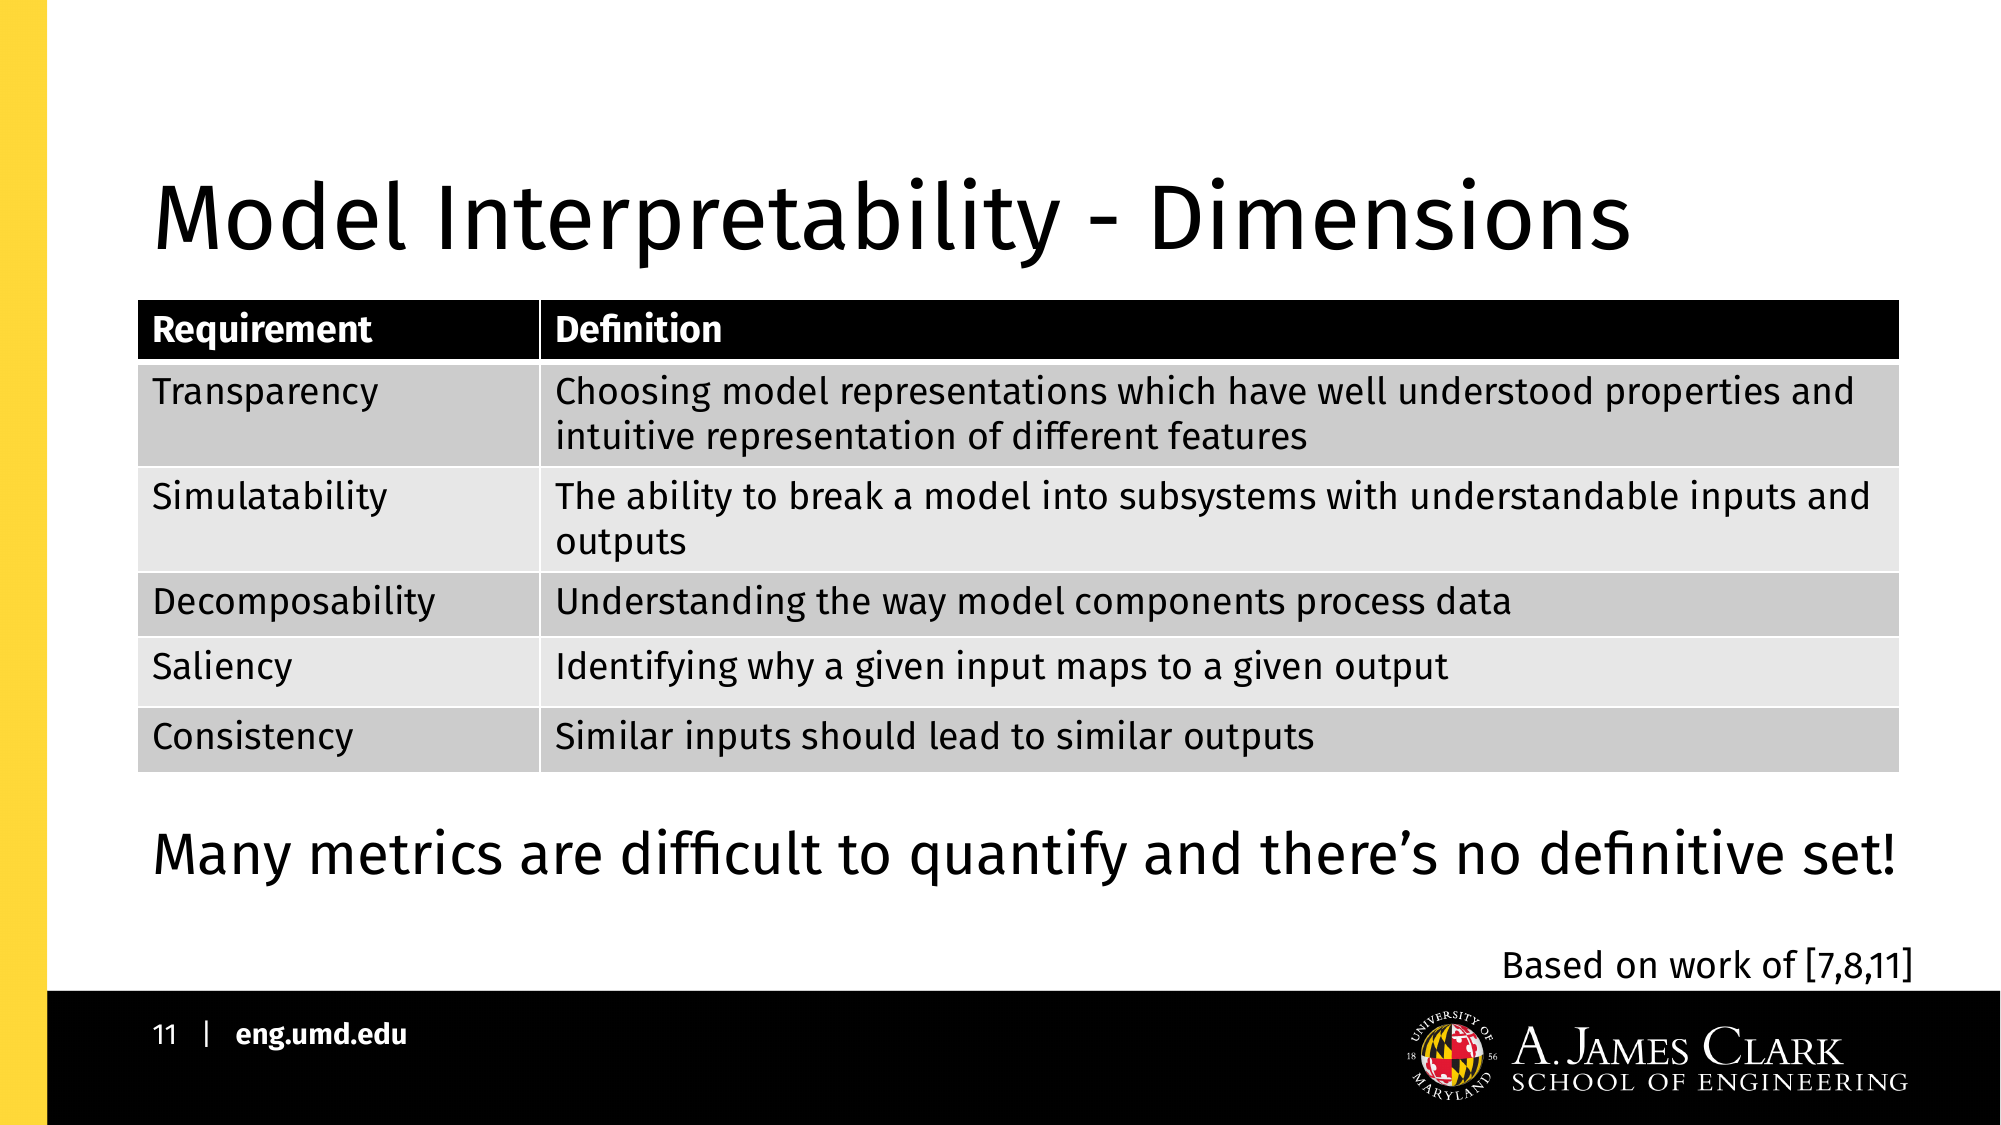

# Model Interpretability - Dimensions

Many metrics are difficult to quantify and there’s no definitive set!
| Requirement | Definition |
| --- | --- |
| Transparency | Choosing model representations which have well understood properties and intuitive representation of different features |
| Simulatability | The ability to break a model into subsystems with understandable inputs and outputs |
| Decomposability | Understanding the way model components process data |
| Saliency | Identifying why a given input maps to a given output |
| Consistency | Similar inputs should lead to similar outputs |
Based on work of [7,8,11]
11   |   eng.umd.edu